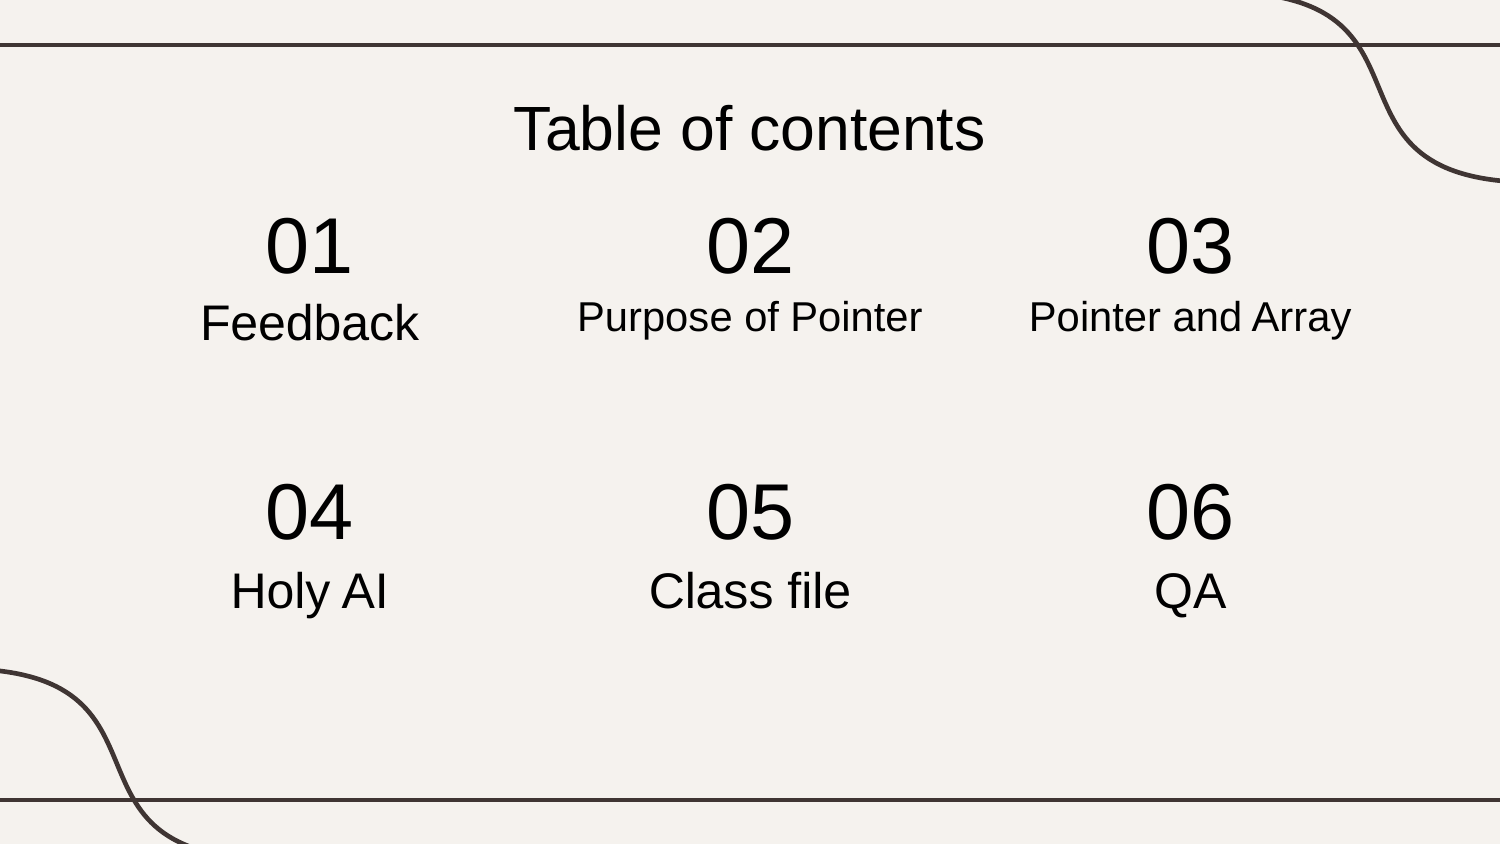

Table of contents
01
02
03
# Feedback
Purpose of Pointer
Pointer and Array
04
05
06
Holy AI
Class file
QA